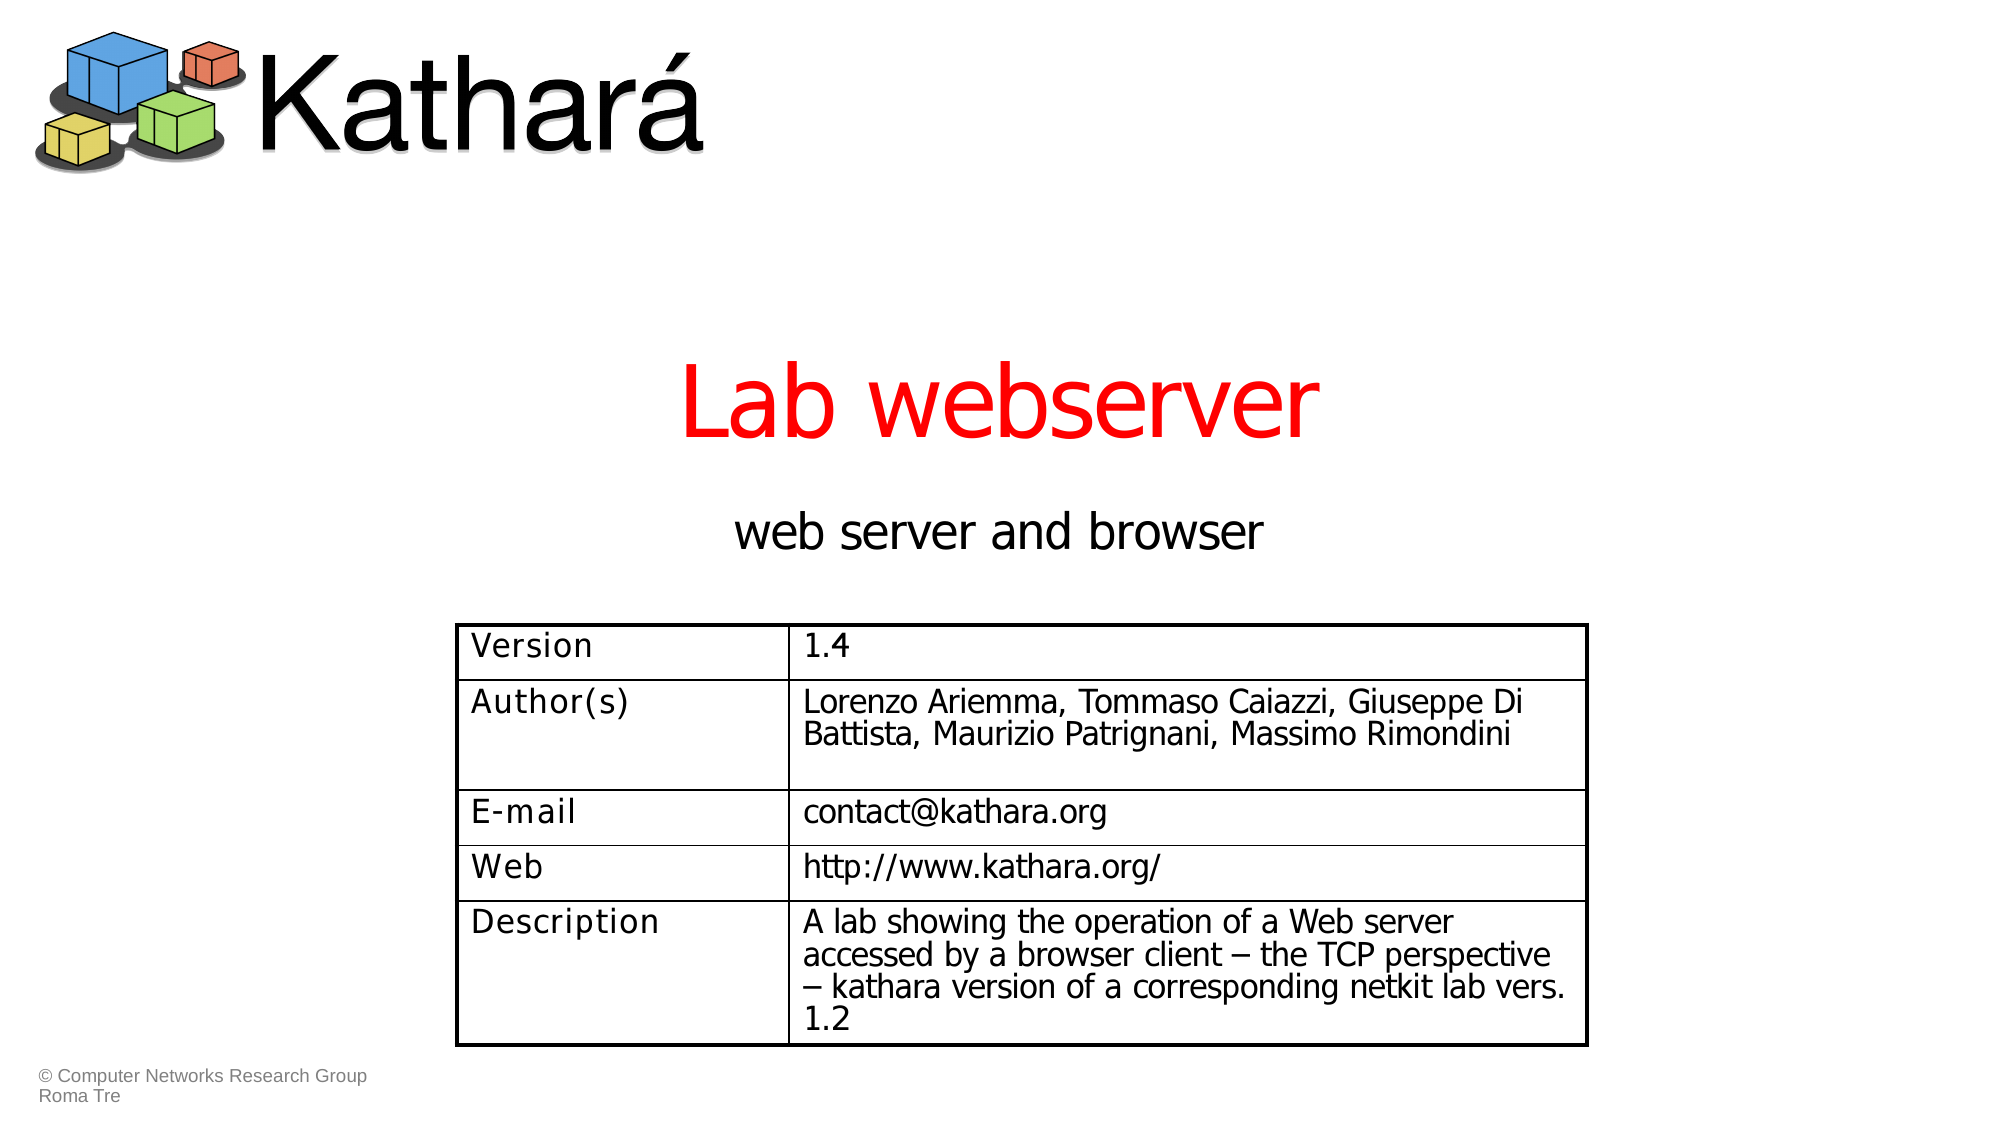

# Lab webserver
web server and browser
| Version | 1.4 |
| --- | --- |
| Author(s) | Lorenzo Ariemma, Tommaso Caiazzi, Giuseppe Di Battista, Maurizio Patrignani, Massimo Rimondini |
| E-mail | contact@kathara.org |
| Web | http://www.kathara.org/ |
| Description | A lab showing the operation of a Web server accessed by a browser client – the TCP perspective – kathara version of a corresponding netkit lab vers. 1.2 |